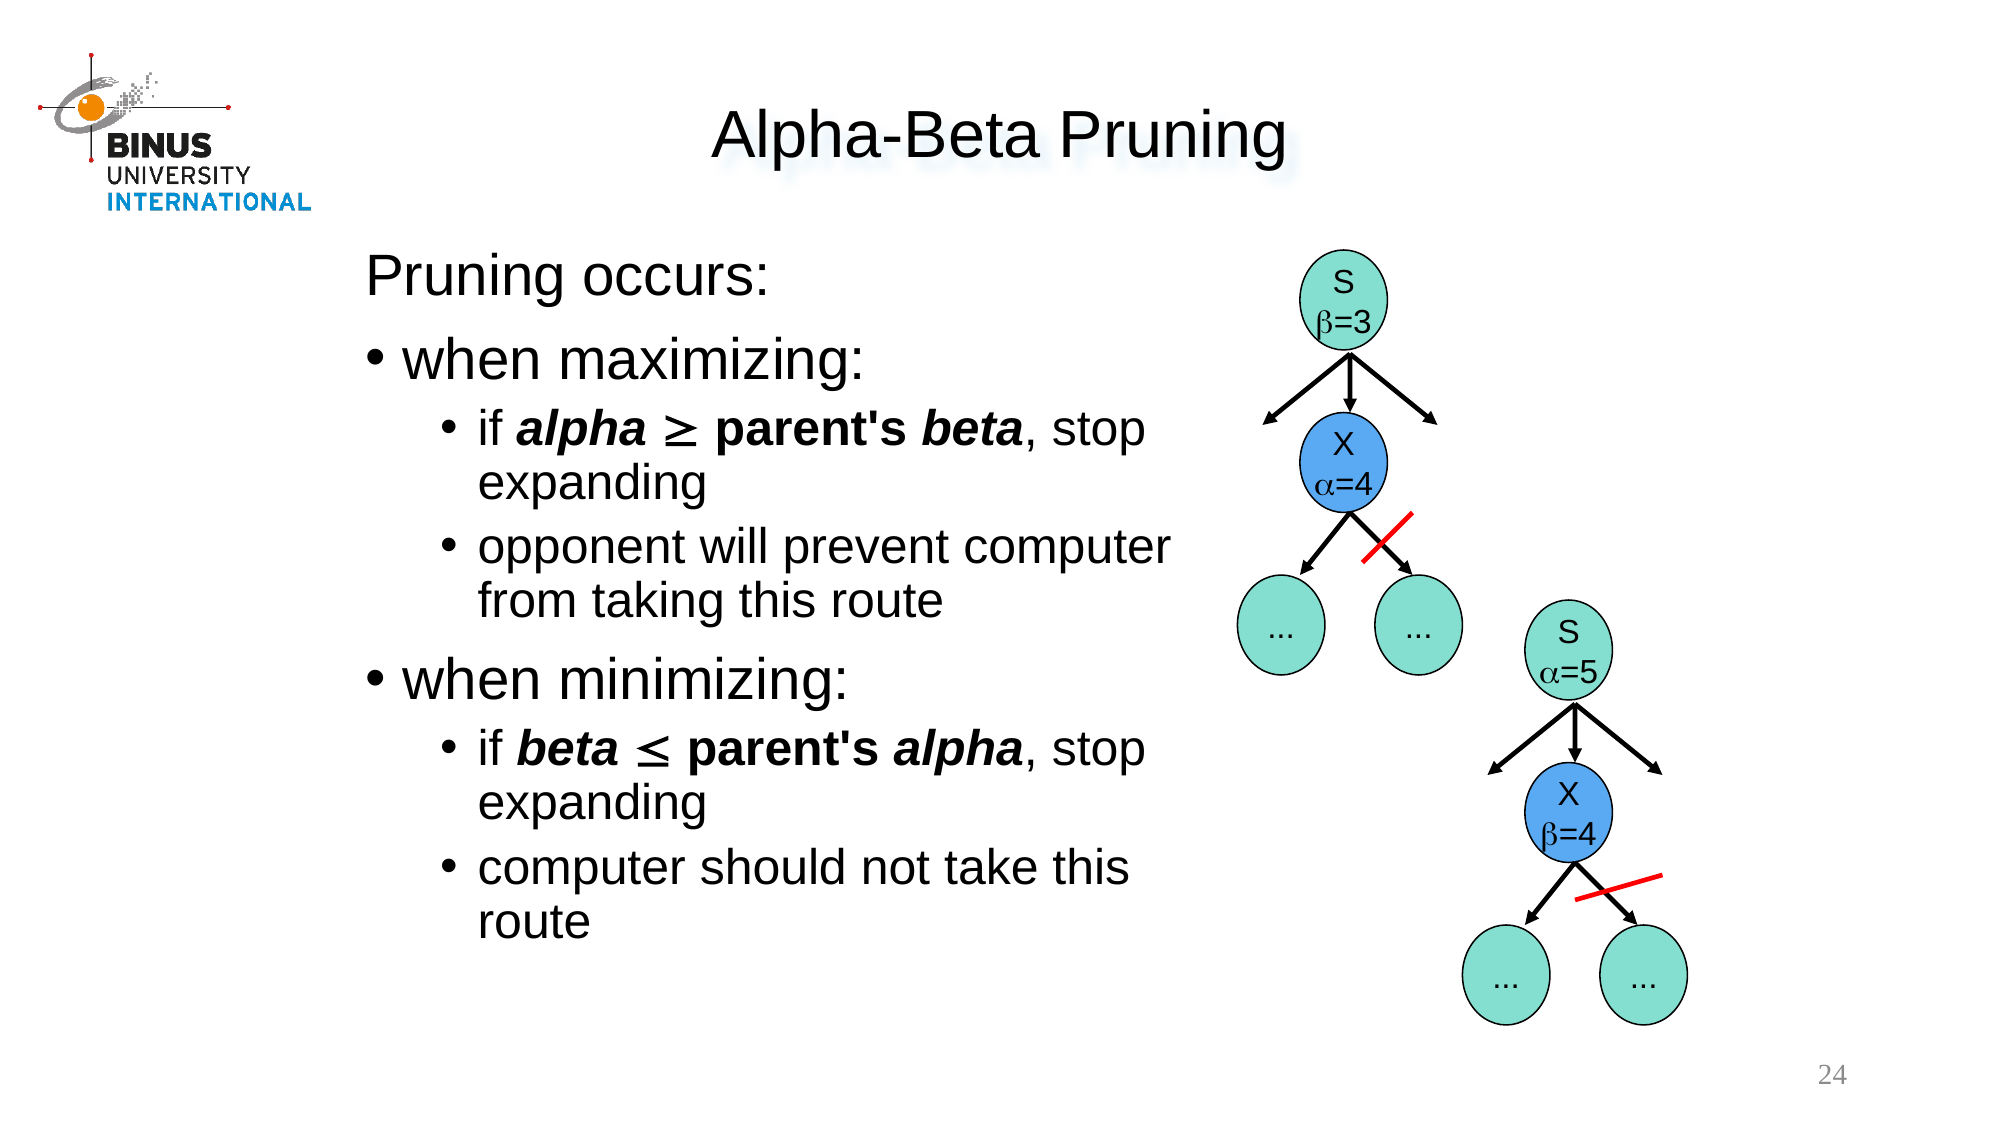

Alpha-Beta Pruning
Pruning occurs:
when maximizing:
if alpha ≥ parent's beta, stop expanding
opponent will prevent computer from taking this route
when minimizing:
if beta ≤ parent's alpha, stop expanding
computer should not take this route
S
β=3

X
α=4

...
...
S
α=5

X
β=4

...
...
24